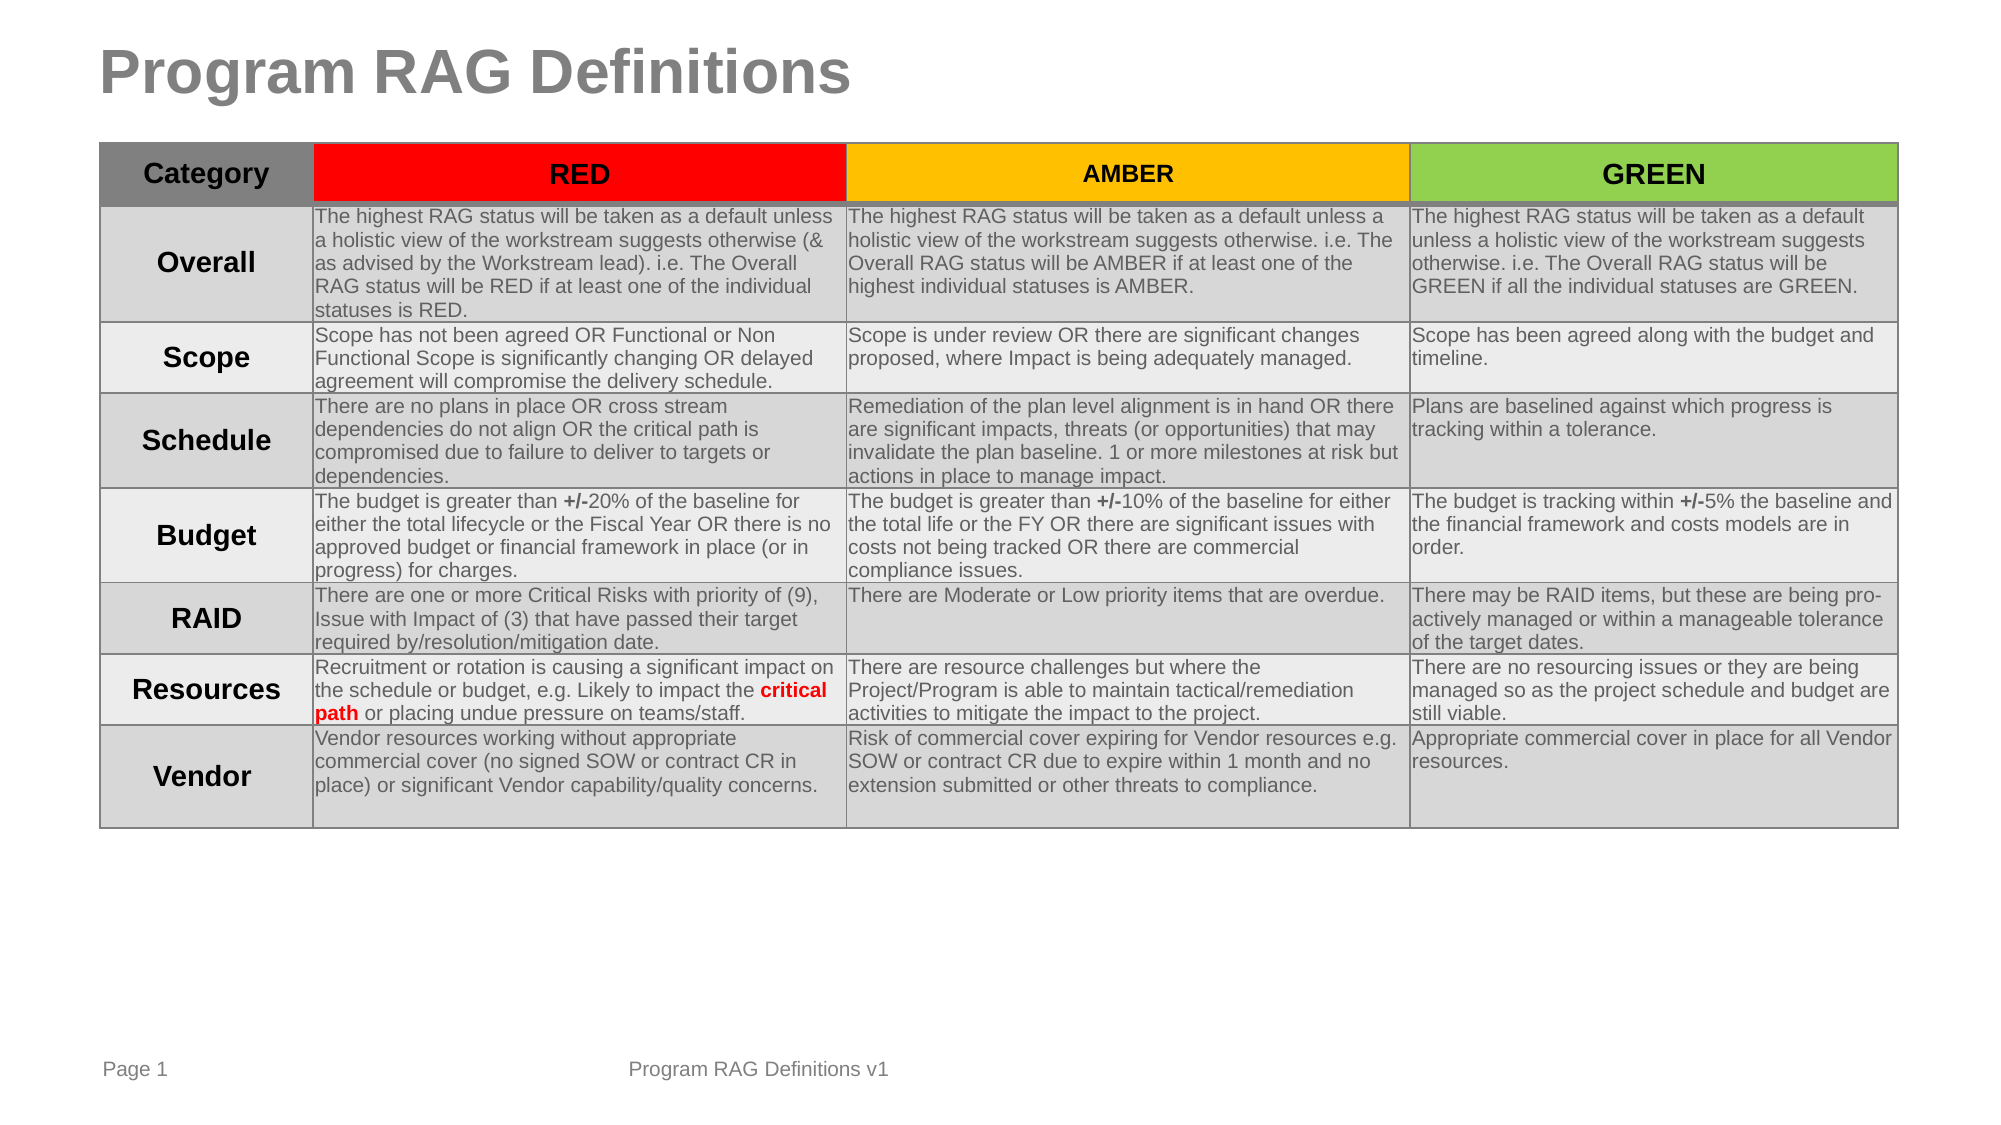

# Program RAG Definitions
| Category | RED | AMBER | GREEN |
| --- | --- | --- | --- |
| Overall | The highest RAG status will be taken as a default unless a holistic view of the workstream suggests otherwise (& as advised by the Workstream lead). i.e. The Overall RAG status will be RED if at least one of the individual statuses is RED. | The highest RAG status will be taken as a default unless a holistic view of the workstream suggests otherwise. i.e. The Overall RAG status will be AMBER if at least one of the highest individual statuses is AMBER. | The highest RAG status will be taken as a default unless a holistic view of the workstream suggests otherwise. i.e. The Overall RAG status will be GREEN if all the individual statuses are GREEN. |
| Scope | Scope has not been agreed OR Functional or Non Functional Scope is significantly changing OR delayed agreement will compromise the delivery schedule. | Scope is under review OR there are significant changes proposed, where Impact is being adequately managed. | Scope has been agreed along with the budget and timeline. |
| Schedule | There are no plans in place OR cross stream dependencies do not align OR the critical path is compromised due to failure to deliver to targets or dependencies. | Remediation of the plan level alignment is in hand OR there are significant impacts, threats (or opportunities) that may invalidate the plan baseline. 1 or more milestones at risk but actions in place to manage impact. | Plans are baselined against which progress is tracking within a tolerance. |
| Budget | The budget is greater than +/-20% of the baseline for either the total lifecycle or the Fiscal Year OR there is no approved budget or financial framework in place (or in progress) for charges. | The budget is greater than +/-10% of the baseline for either the total life or the FY OR there are significant issues with costs not being tracked OR there are commercial compliance issues. | The budget is tracking within +/-5% the baseline and the financial framework and costs models are in order. |
| RAID | There are one or more Critical Risks with priority of (9), Issue with Impact of (3) that have passed their target required by/resolution/mitigation date. | There are Moderate or Low priority items that are overdue. | There may be RAID items, but these are being pro-actively managed or within a manageable tolerance of the target dates. |
| Resources | Recruitment or rotation is causing a significant impact on the schedule or budget, e.g. Likely to impact the critical path or placing undue pressure on teams/staff. | There are resource challenges but where the Project/Program is able to maintain tactical/remediation activities to mitigate the impact to the project. | There are no resourcing issues or they are being managed so as the project schedule and budget are still viable. |
| Vendor | Vendor resources working without appropriate commercial cover (no signed SOW or contract CR in place) or significant Vendor capability/quality concerns. | Risk of commercial cover expiring for Vendor resources e.g. SOW or contract CR due to expire within 1 month and no extension submitted or other threats to compliance. | Appropriate commercial cover in place for all Vendor resources. |
Page 1
Program RAG Definitions v1